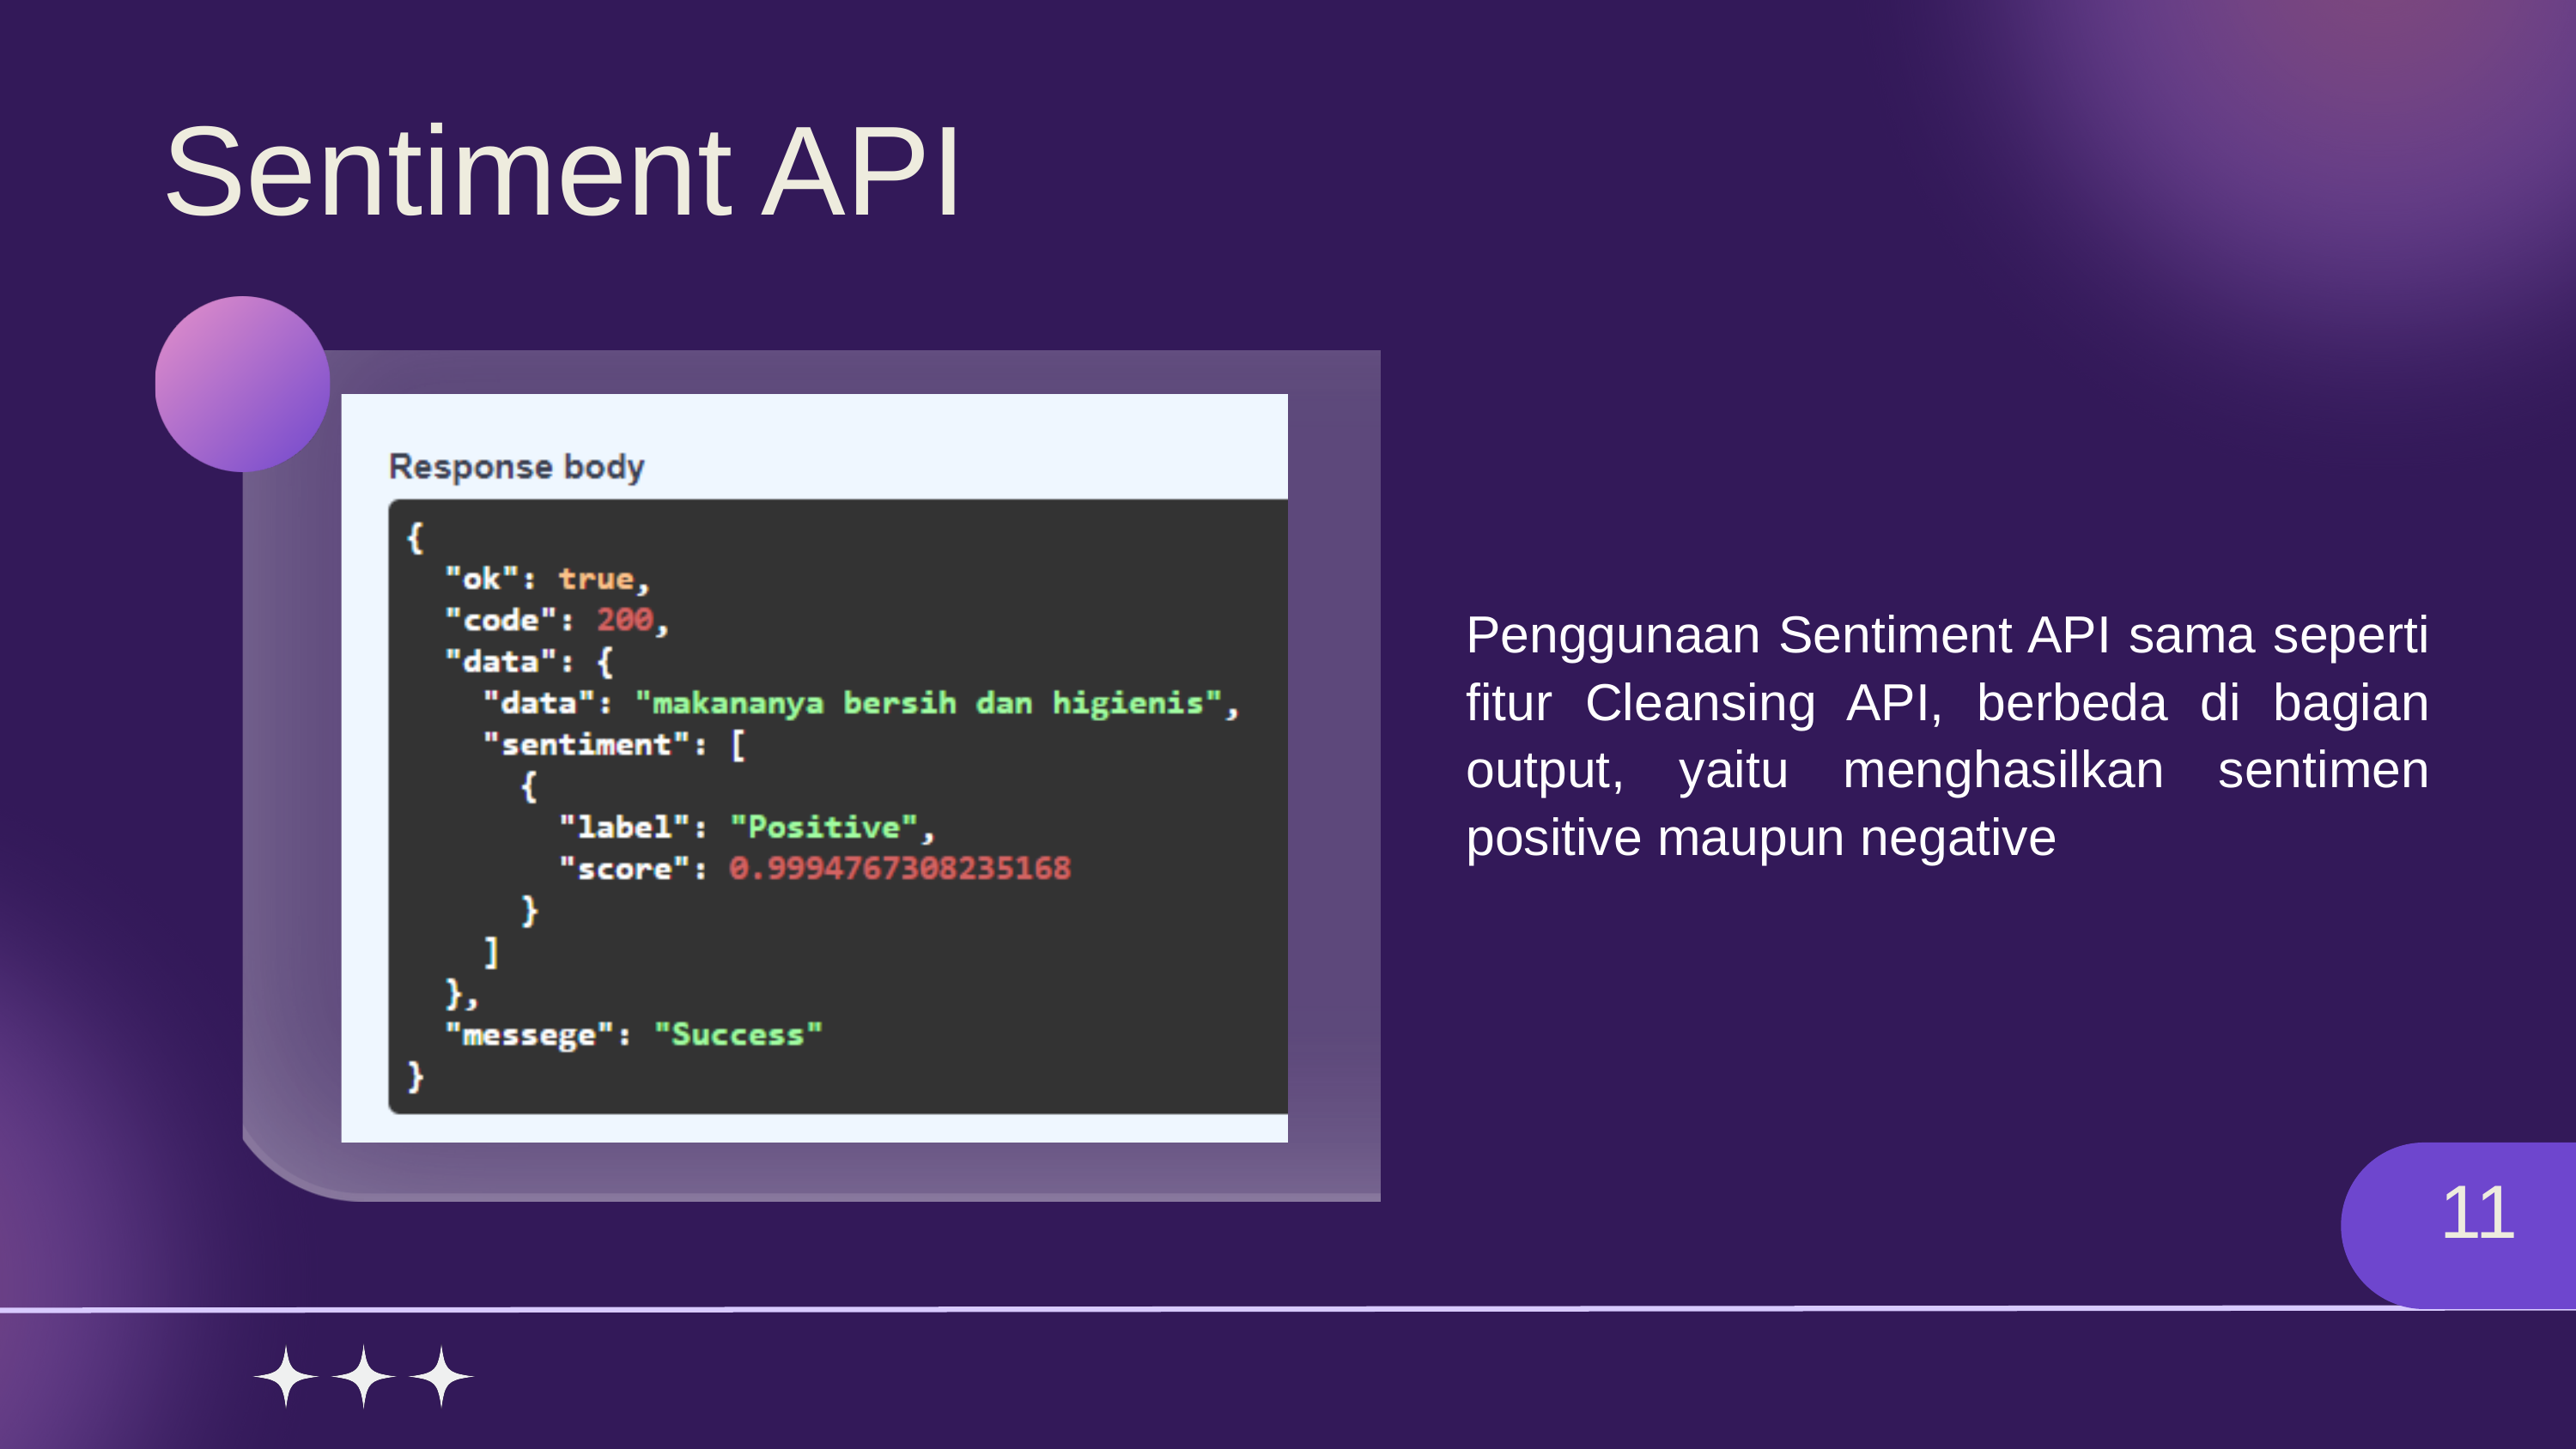

Sentiment API

Penggunaan Sentiment API sama seperti fitur Cleansing API, berbeda di bagian output, yaitu menghasilkan sentimen positive maupun negative

11